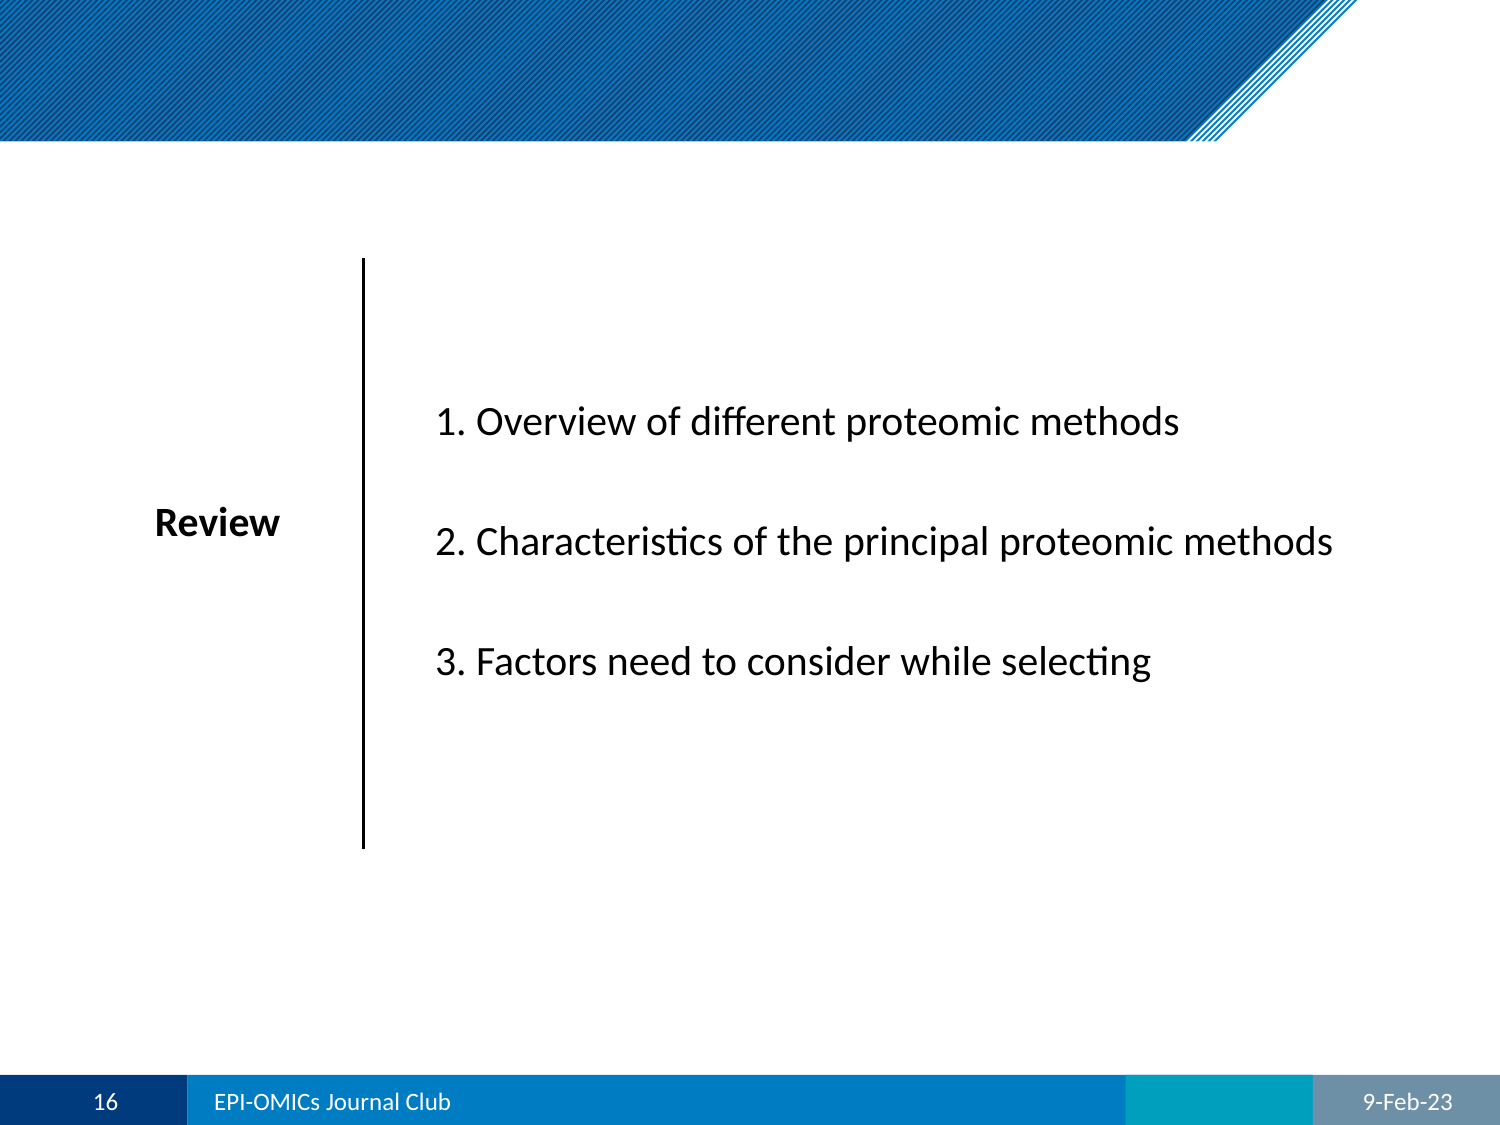

1. Overview of different proteomic methods

2. Characteristics of the principal proteomic methods

3. Factors need to consider while selecting
Review
16
EPI-OMICs Journal Club
9-Feb-23